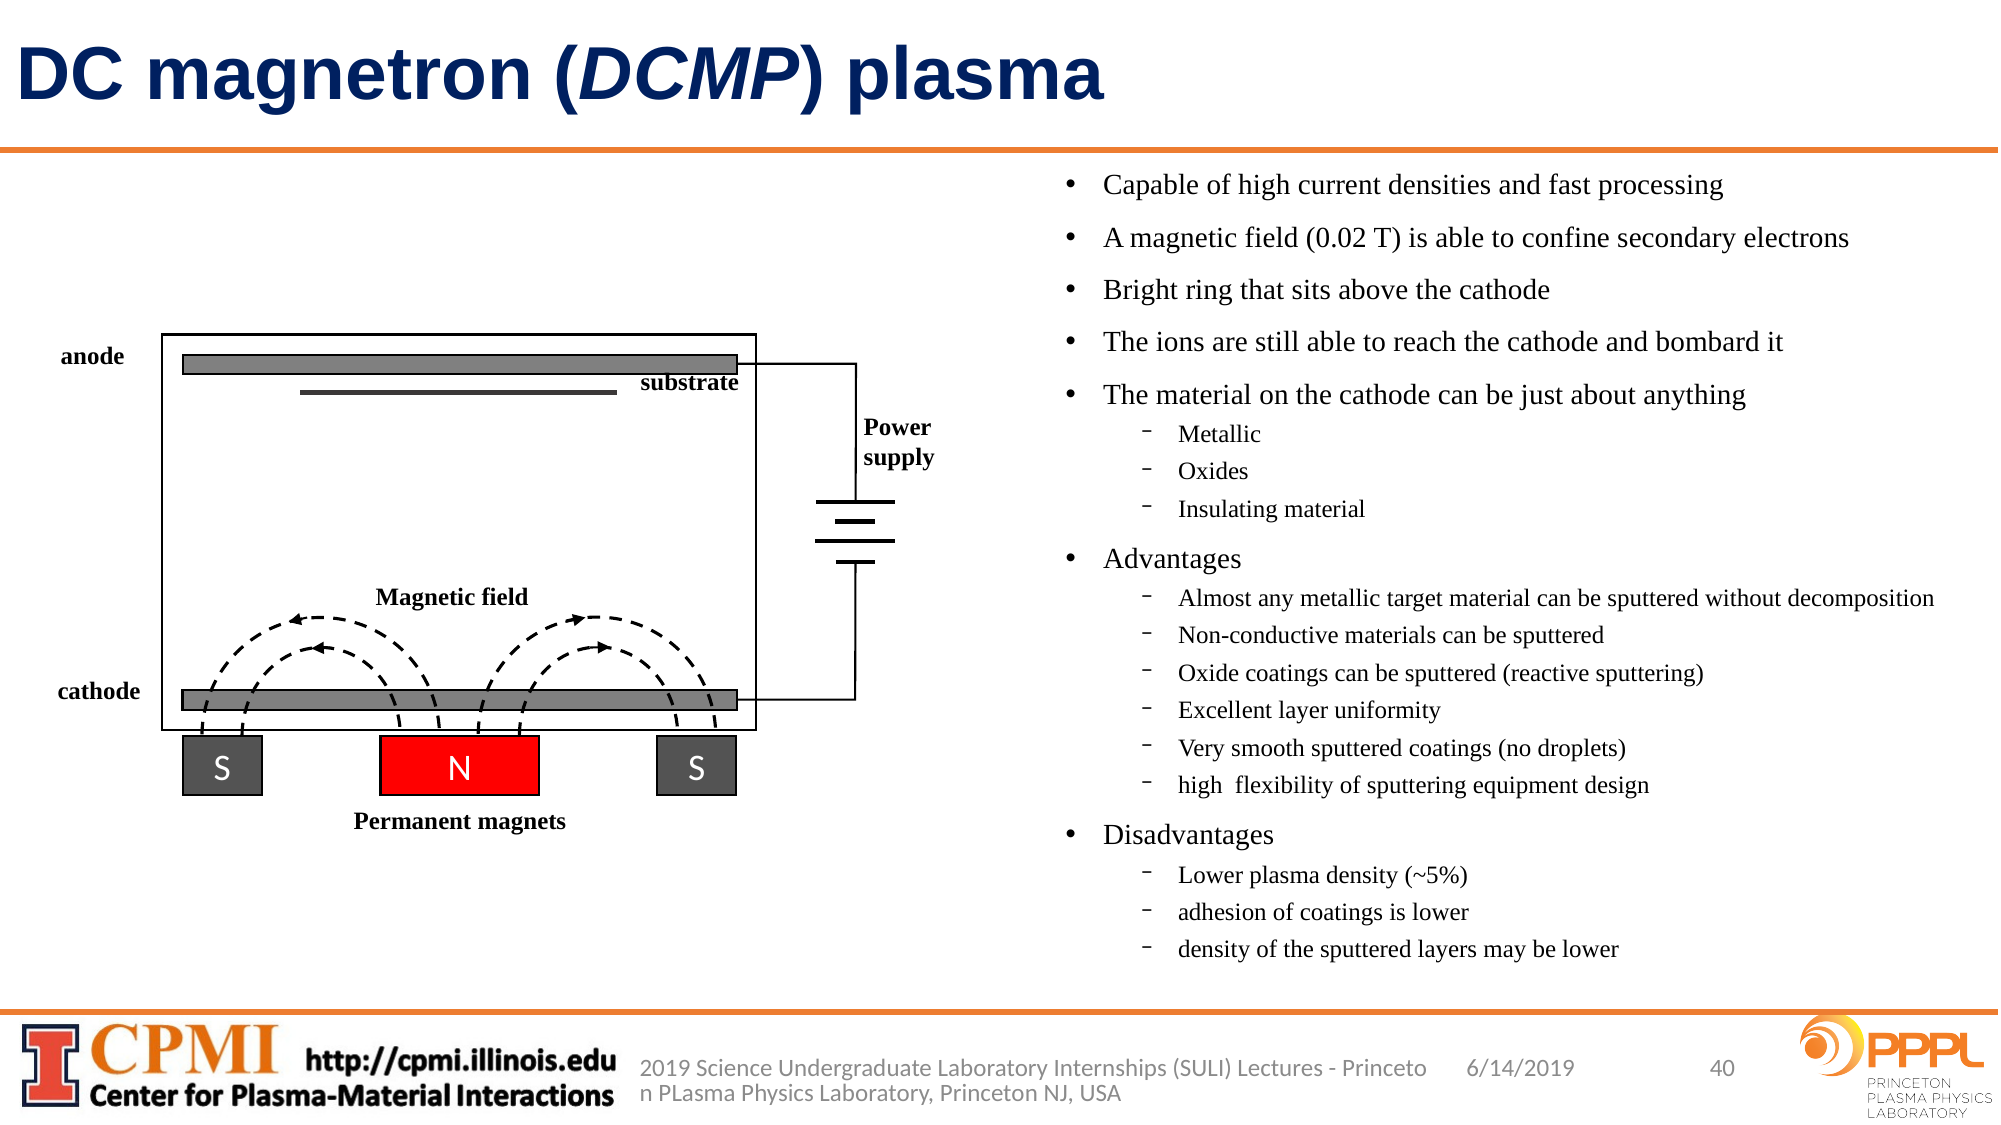

# DC magnetron (DCMP) plasma
Capable of high current densities and fast processing
A magnetic field (0.02 T) is able to confine secondary electrons
Bright ring that sits above the cathode
The ions are still able to reach the cathode and bombard it
The material on the cathode can be just about anything
Metallic
Oxides
Insulating material
Advantages
Almost any metallic target material can be sputtered without decomposition
Non-conductive materials can be sputtered
Oxide coatings can be sputtered (reactive sputtering)
Excellent layer uniformity
Very smooth sputtered coatings (no droplets)
high  flexibility of sputtering equipment design
Disadvantages
Lower plasma density (~5%)
adhesion of coatings is lower
density of the sputtered layers may be lower
anode

substrate

Power supply

Magnetic field

cathode

S
N
S
Permanent magnets
2019 Science Undergraduate Laboratory Internships (SULI) Lectures - Princeton PLasma Physics Laboratory, Princeton NJ, USA
40
6/14/2019